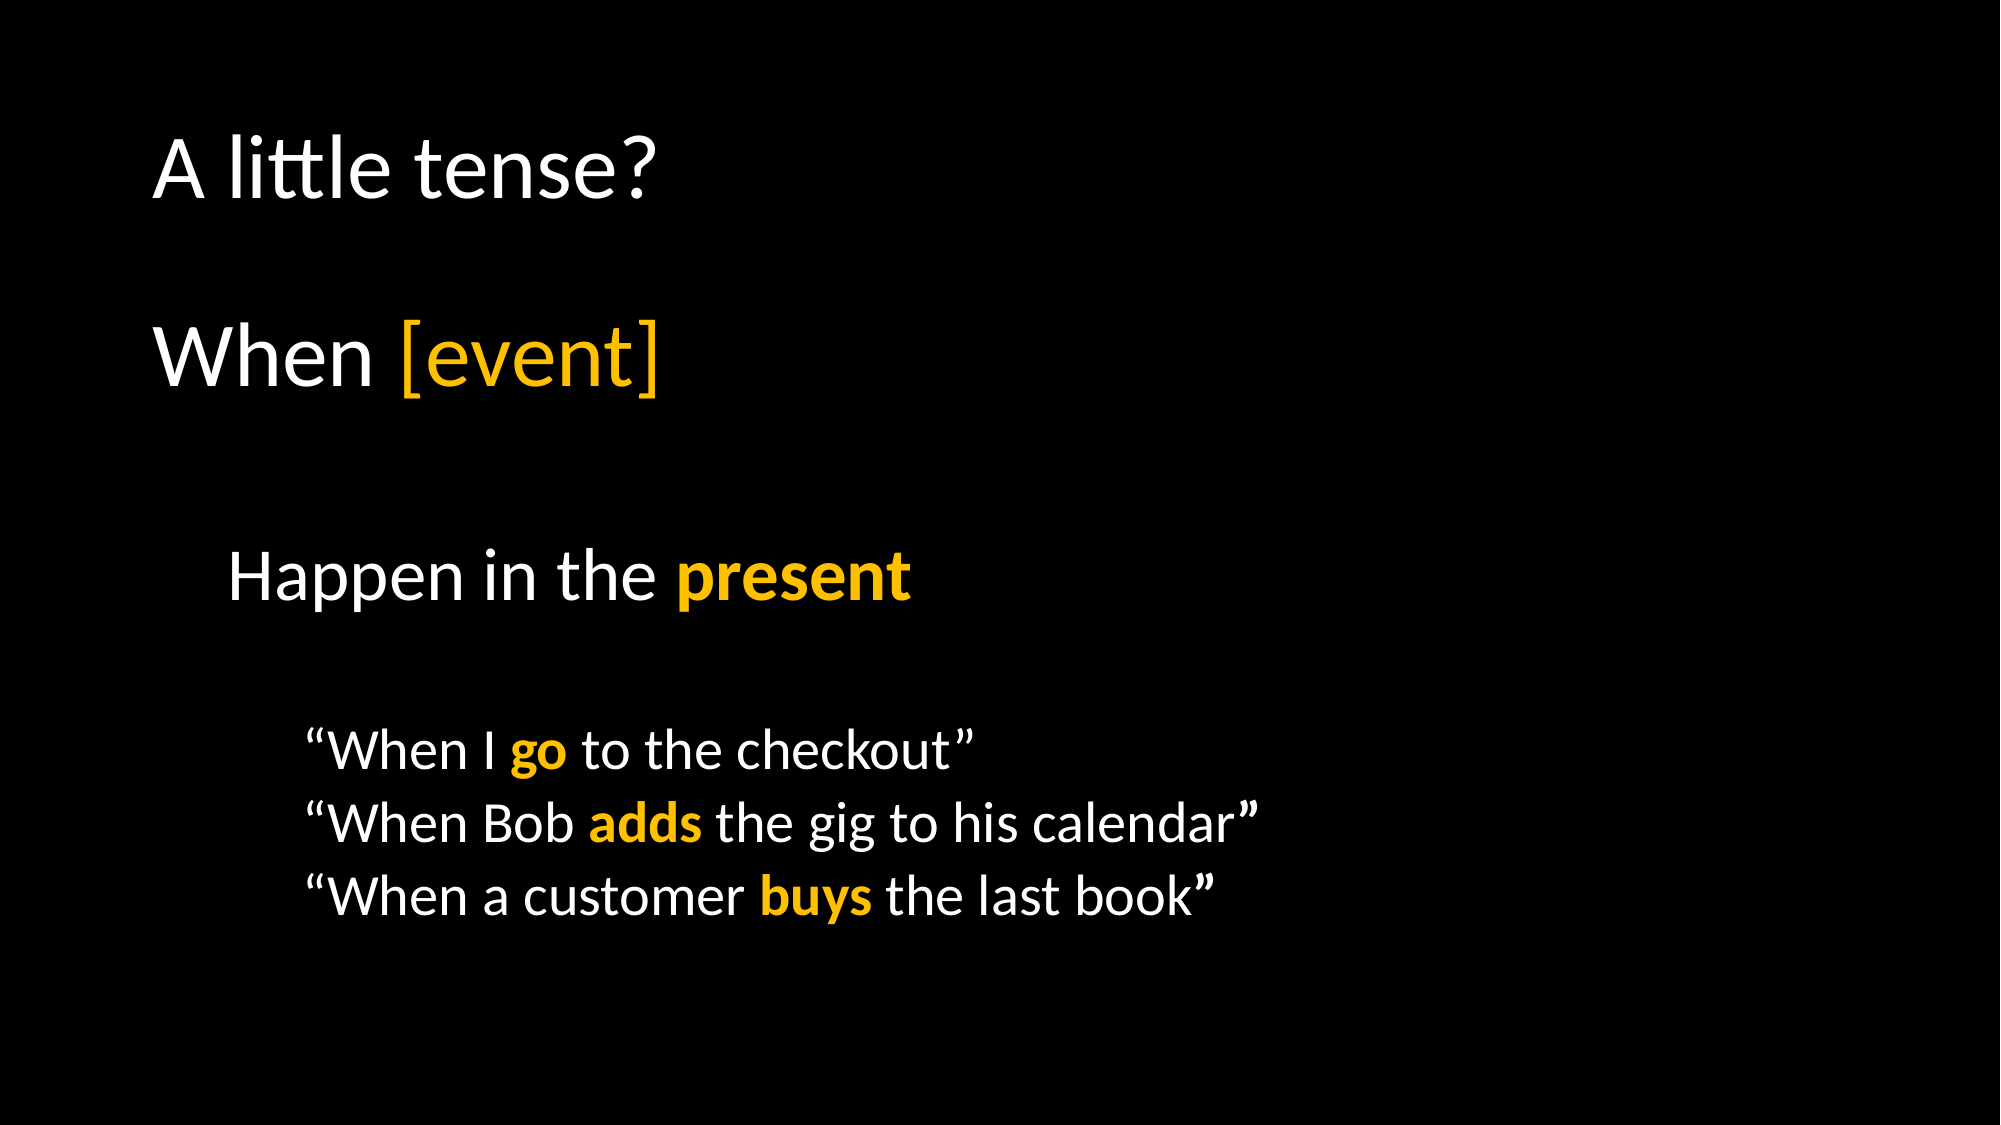

# A little tense?
When [event]

Happen in the present

“When I go to the checkout”
“When Bob adds the gig to his calendar”
“When a customer buys the last book”